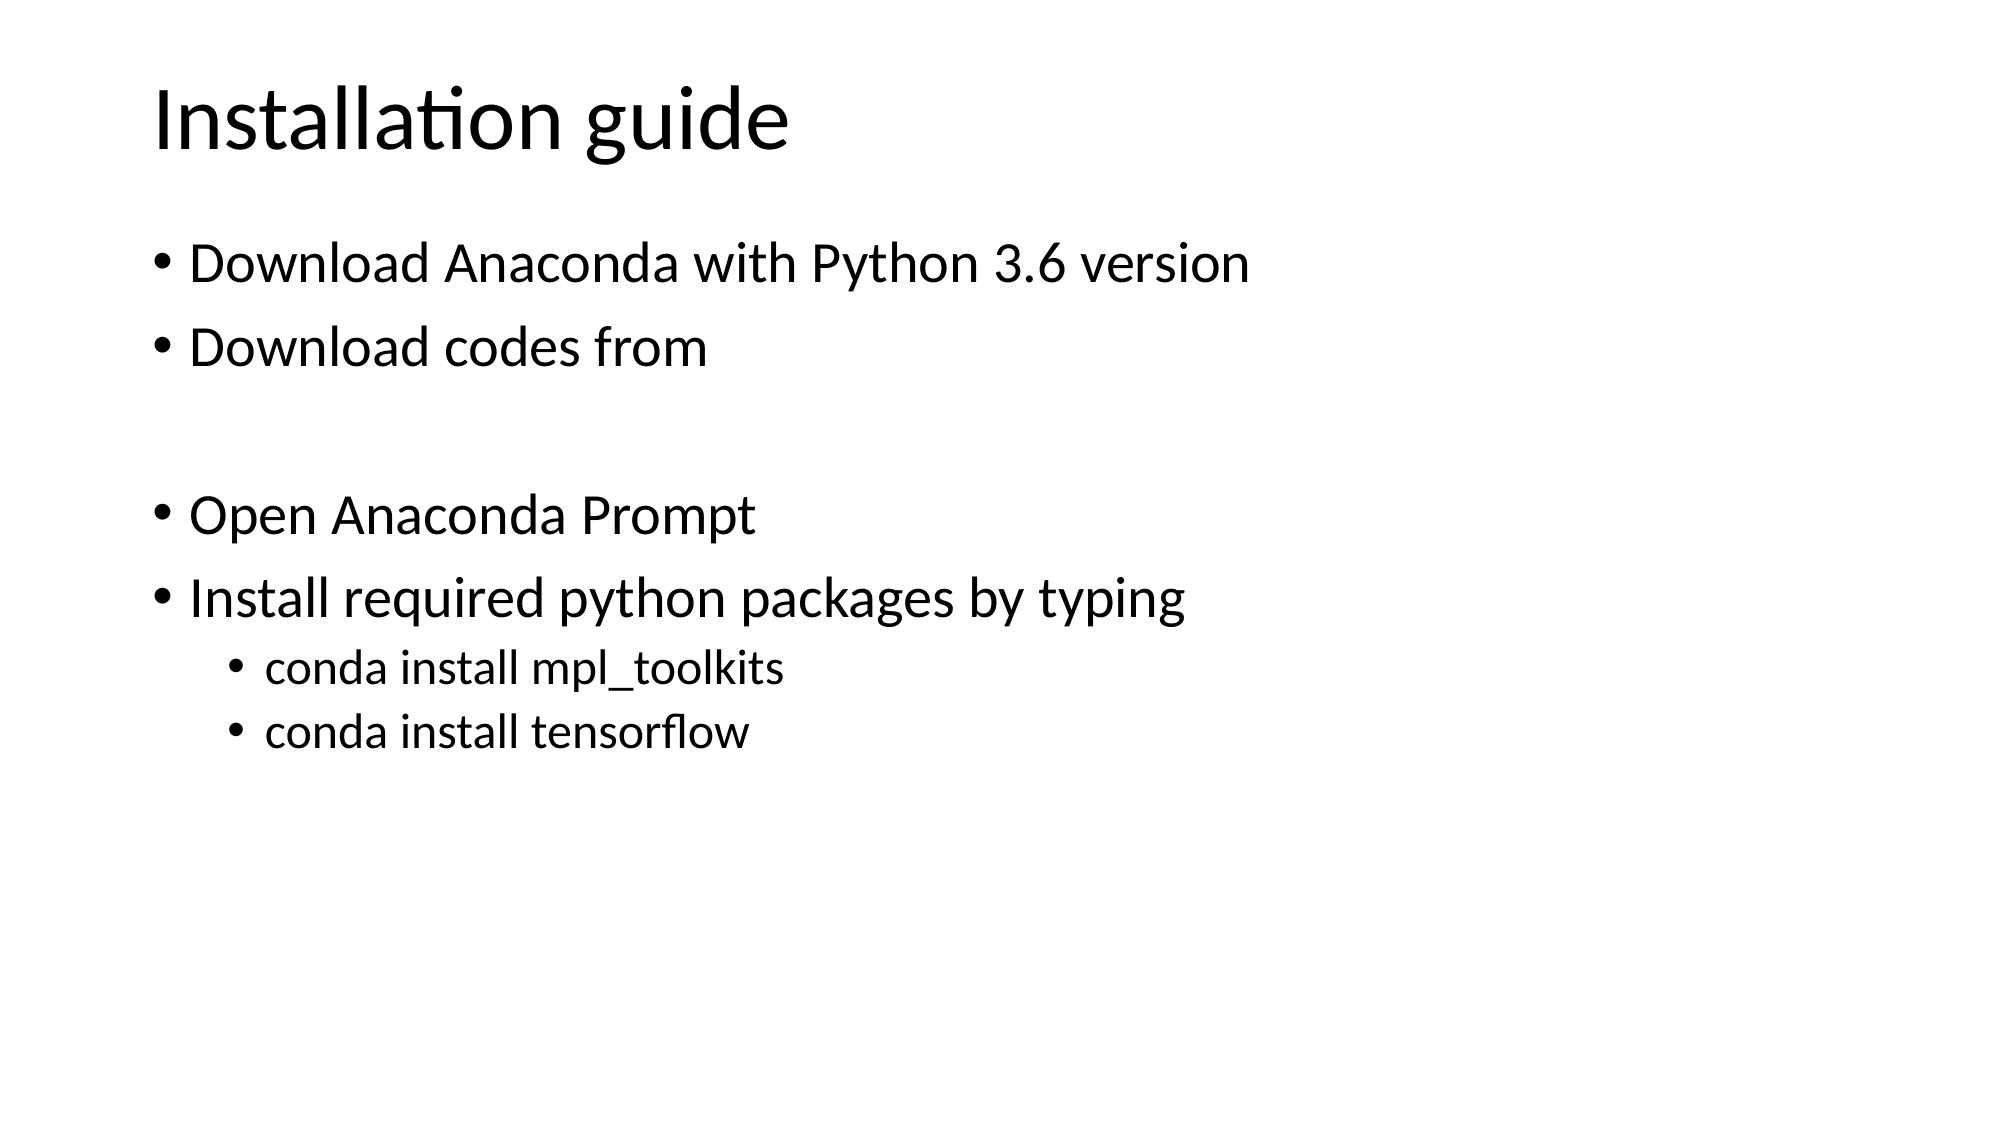

# Installation guide
Download Anaconda with Python 3.6 version
Download codes from

Open Anaconda Prompt
Install required python packages by typing
conda install mpl_toolkits
conda install tensorflow